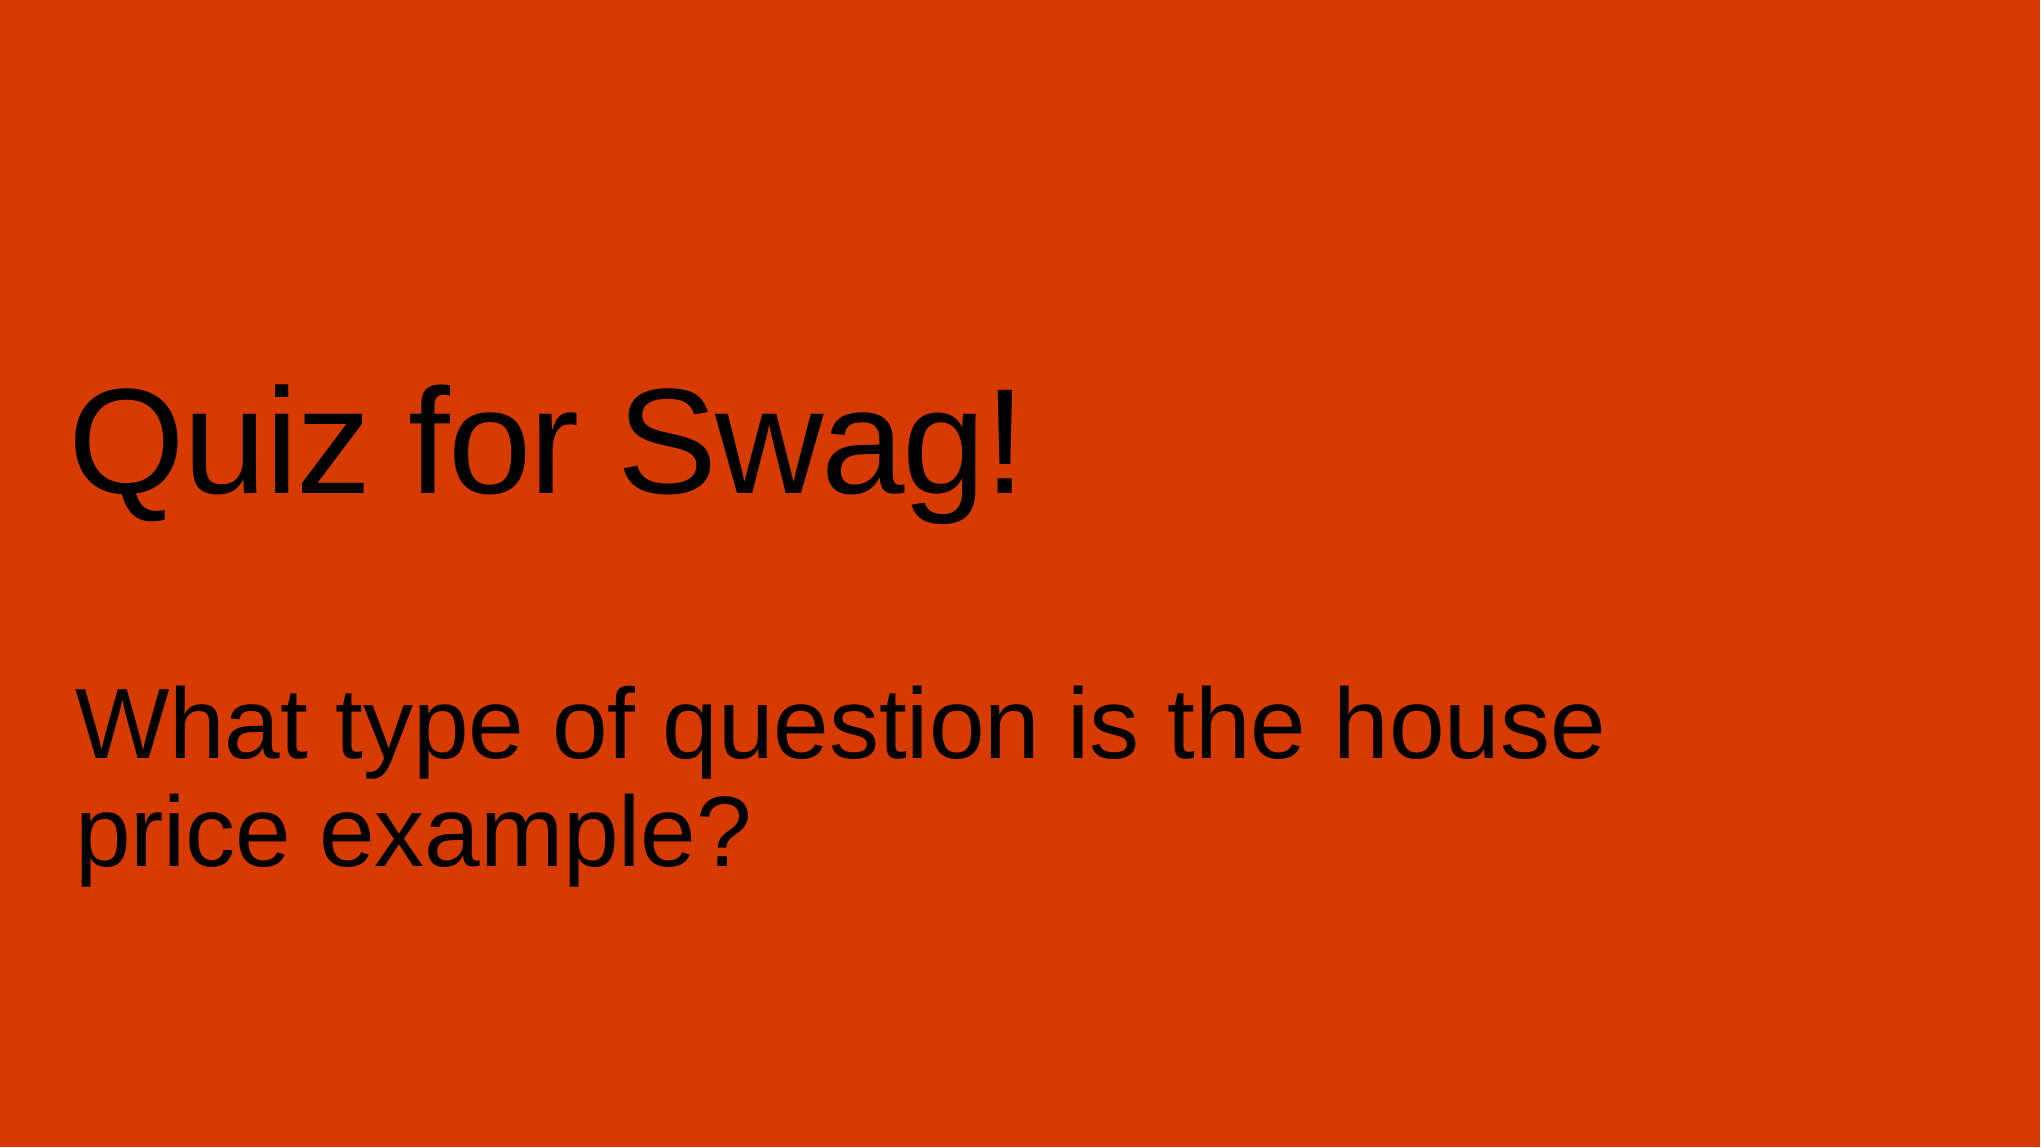

# Quiz for Swag!
What type of question is the house price example?